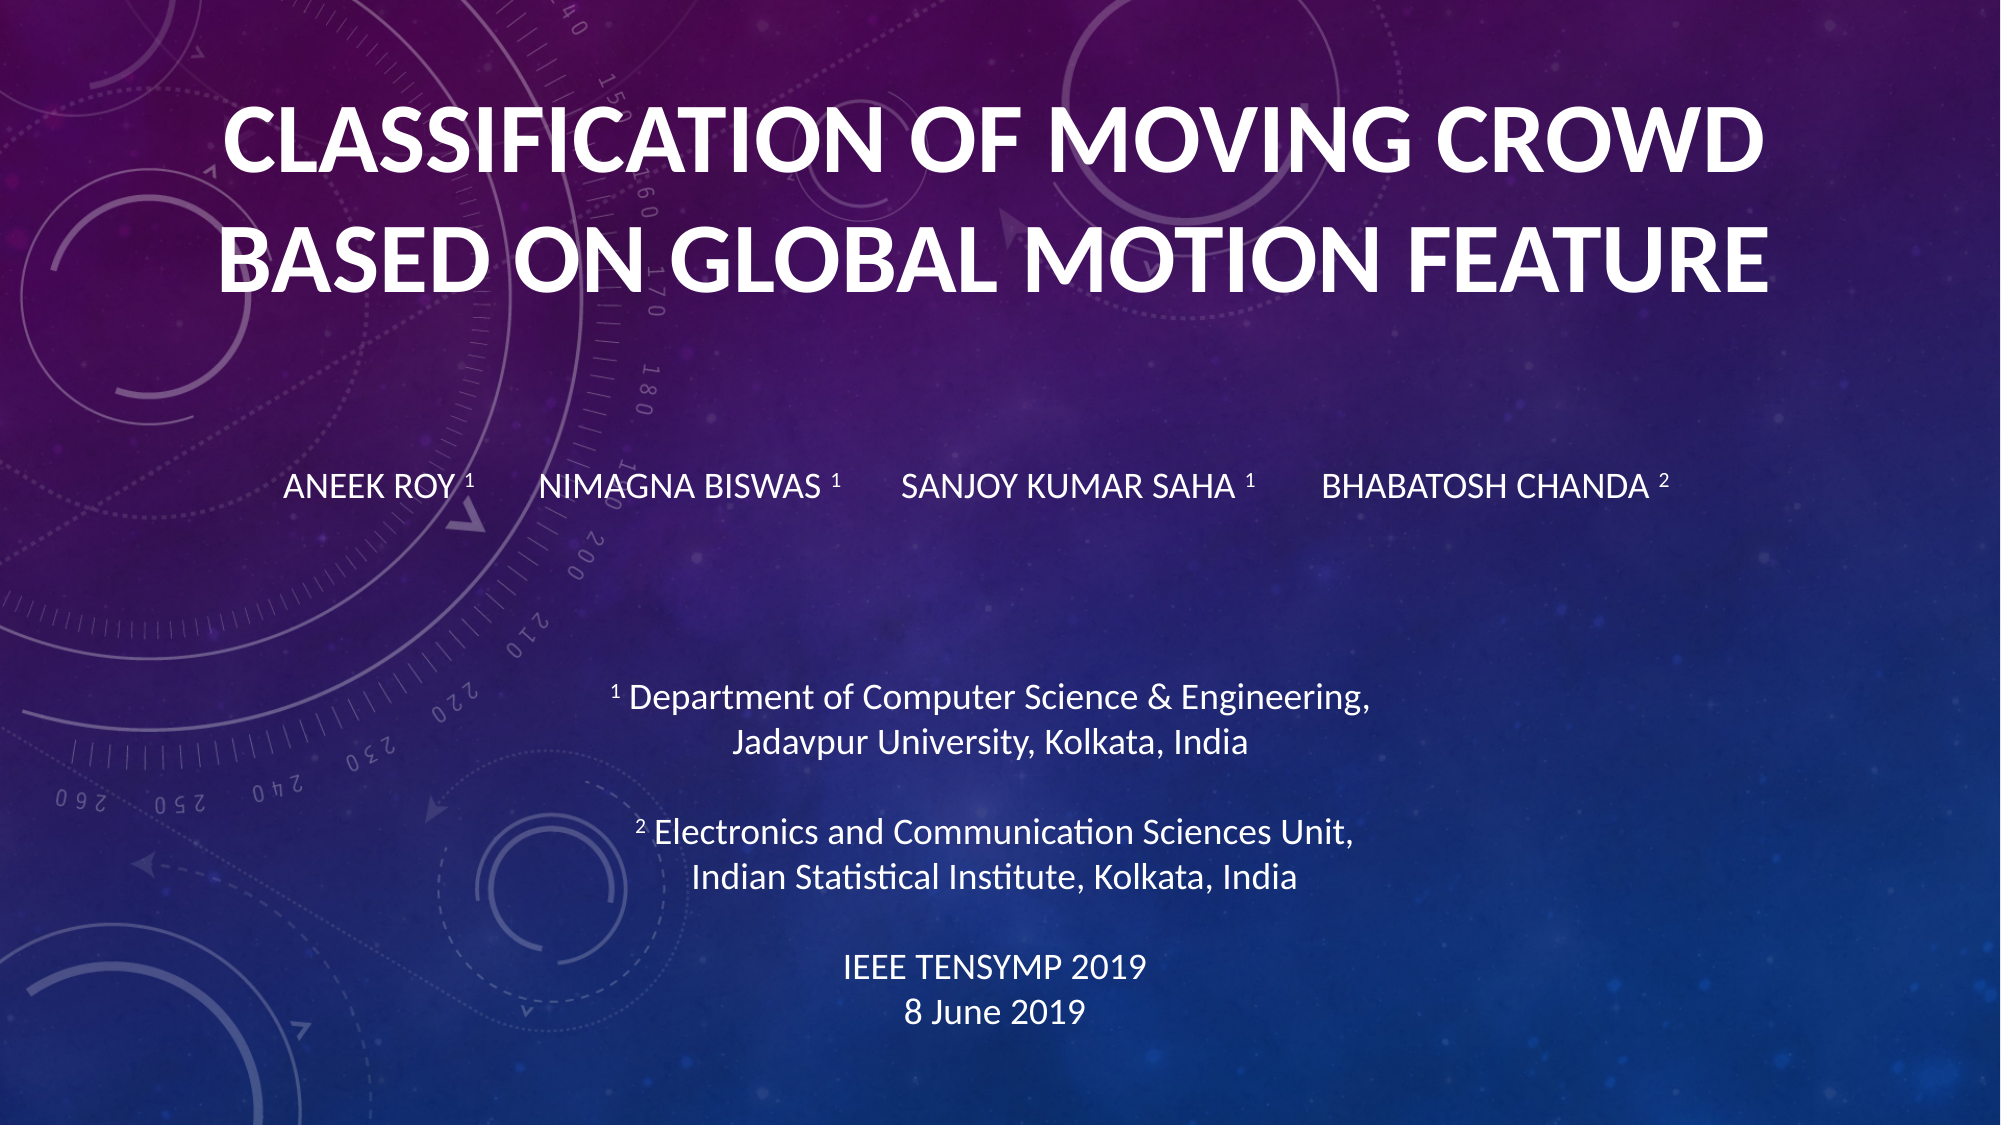

Classification of Moving Crowd Based on Global Motion Feature
Aneek Roy 1            Nimagna Biswas 1            Sanjoy Kumar Saha 1         Bhabatosh Chanda 2
1 Department of Computer Science & Engineering,
Jadavpur University, Kolkata, India

2 Electronics and Communication Sciences Unit,
Indian Statistical Institute, Kolkata, India
IEEE TENSYMP 2019
8 June 2019